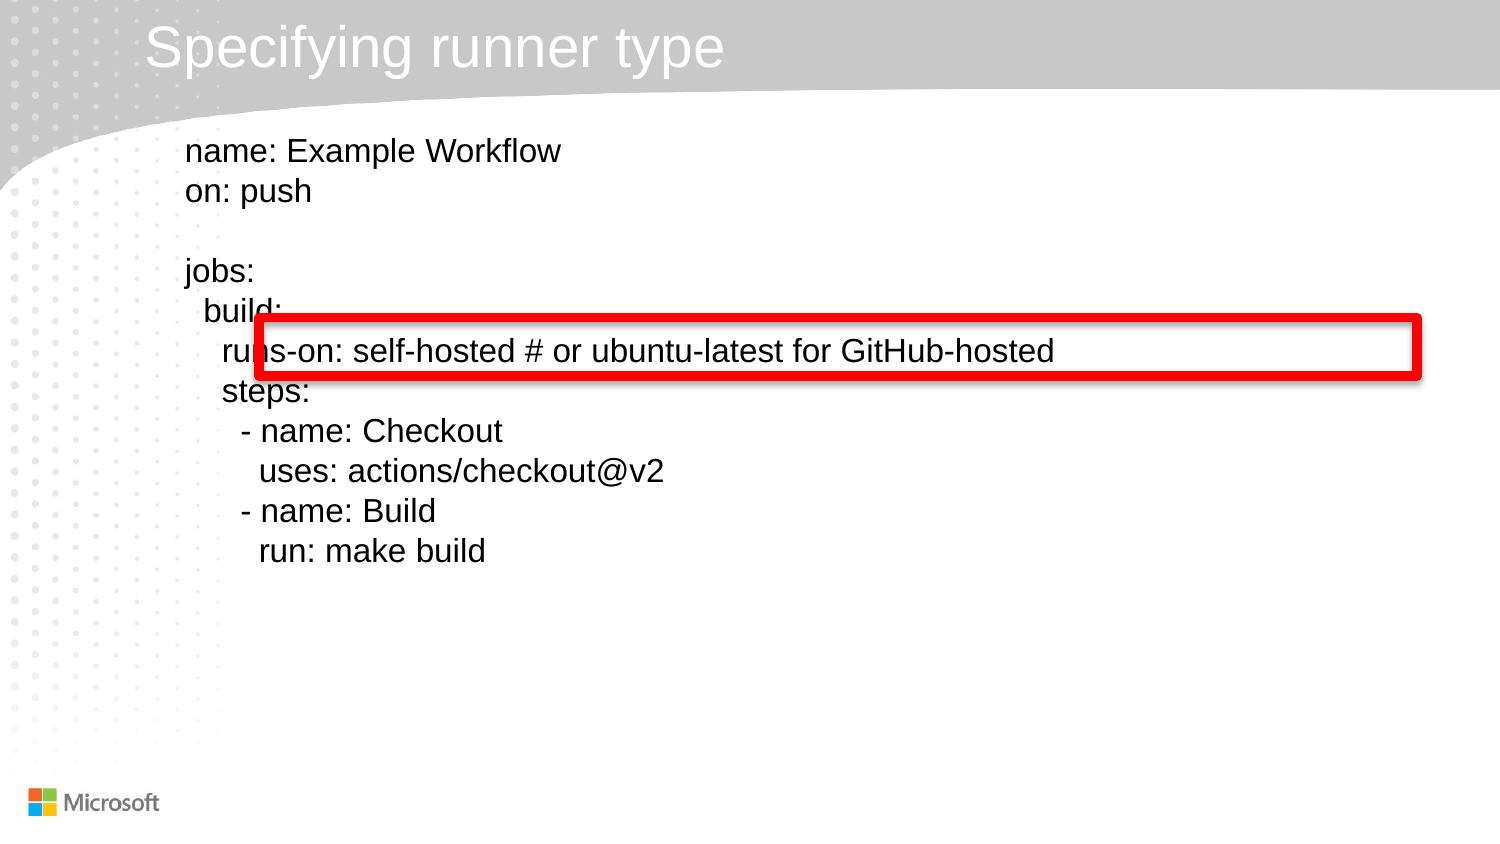

# Specifying runner type
name: Example Workflow
on: push

jobs:
  build:
    runs-on: self-hosted # or ubuntu-latest for GitHub-hosted
    steps:
      - name: Checkout
        uses: actions/checkout@v2
      - name: Build
        run: make build